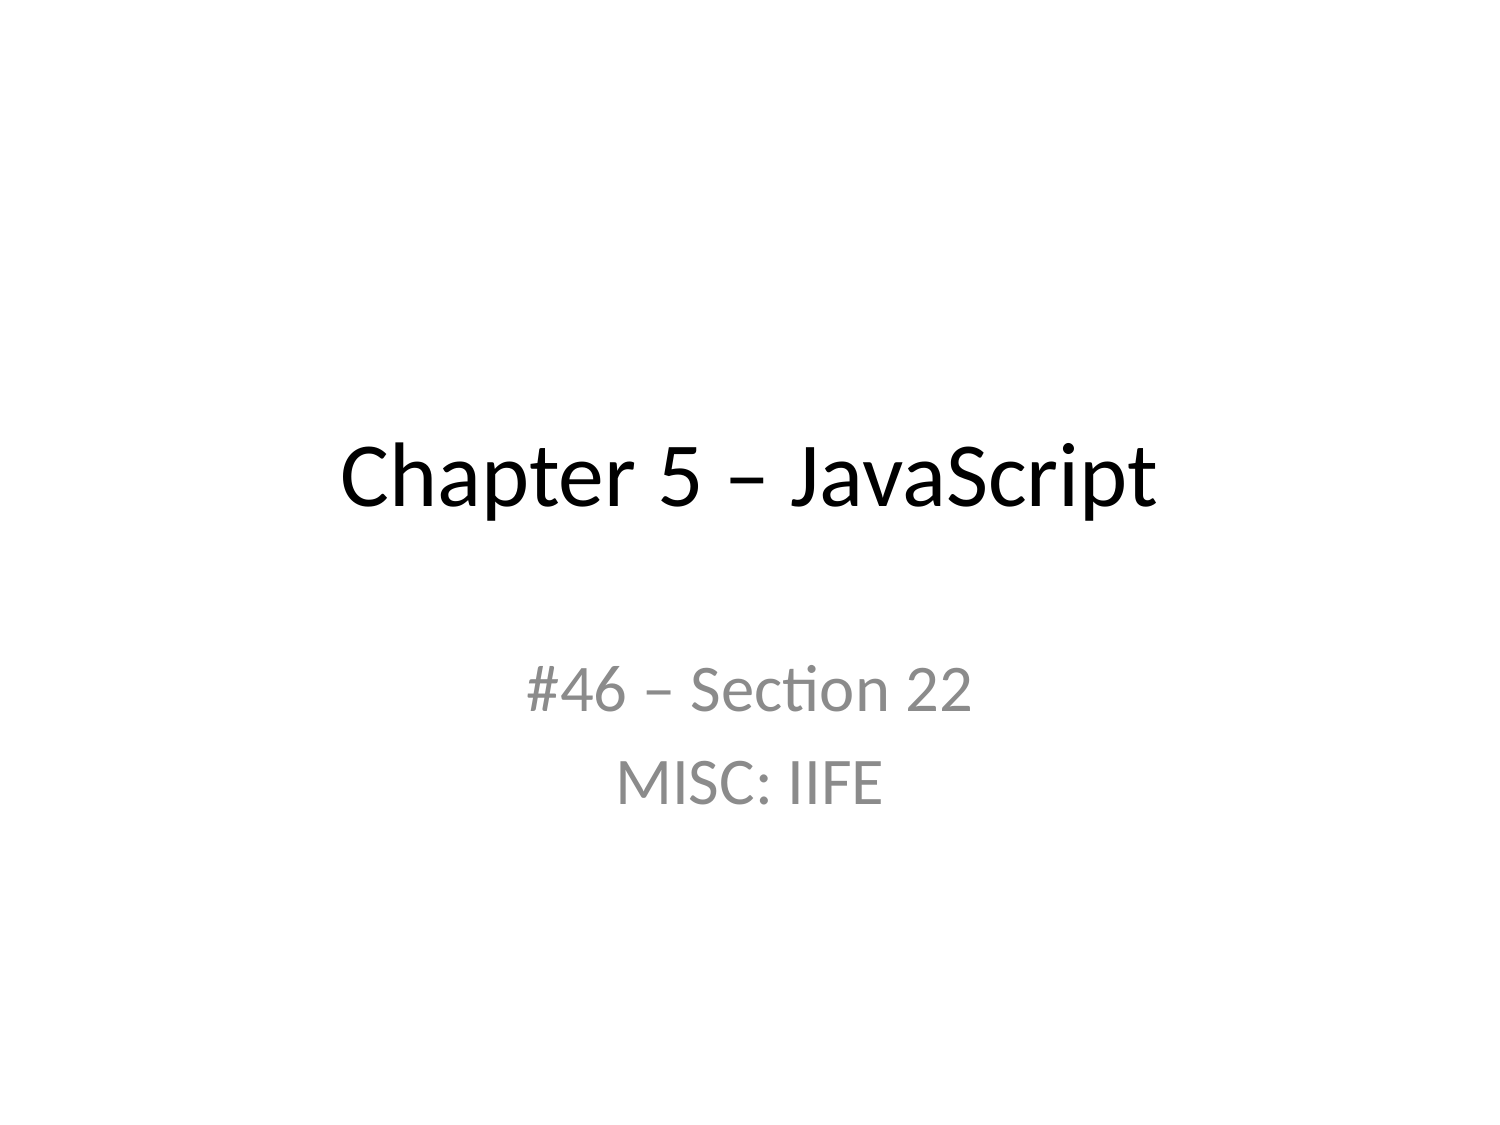

# Chapter 5 – JavaScript
#46 – Section 22
MISC: IIFE